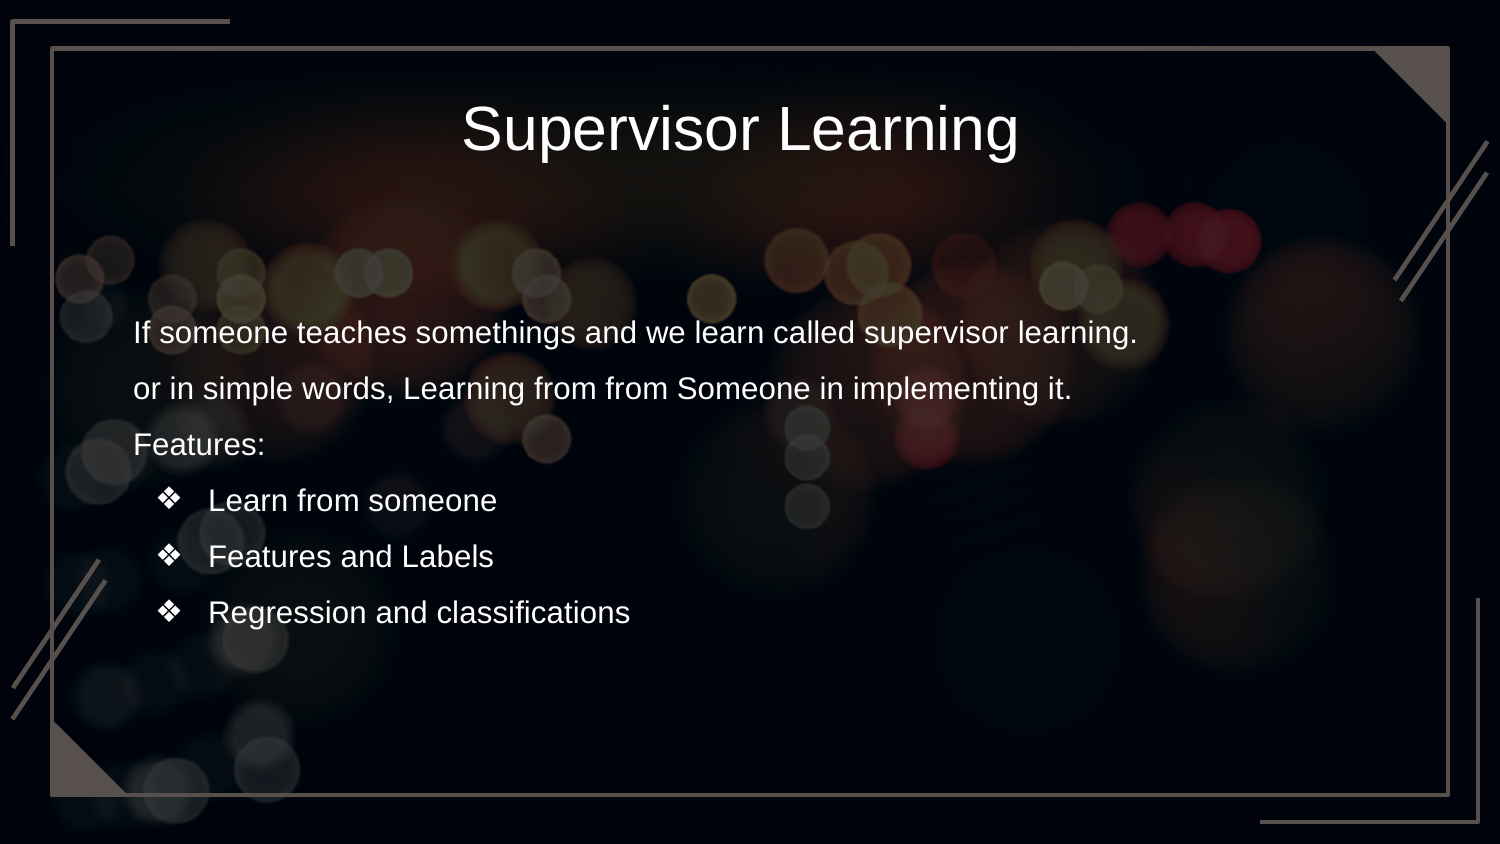

# Supervisor Learning

If someone teaches somethings and we learn called supervisor learning.
or in simple words, Learning from from Someone in implementing it.
Features:
Learn from someone
Features and Labels
Regression and classifications